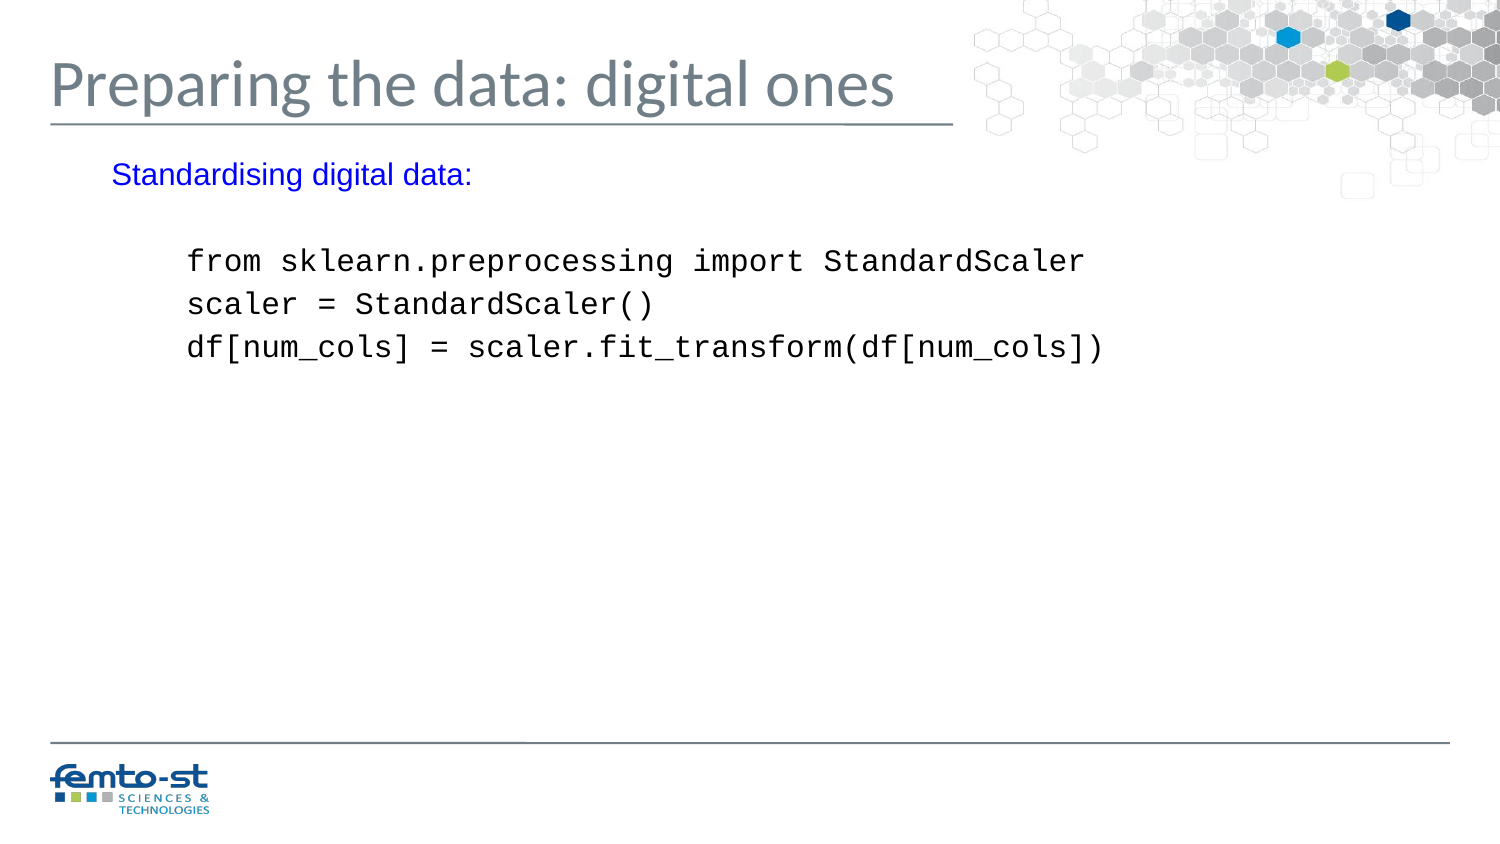

Preparing the data: digital ones
Standardising digital data:

from sklearn.preprocessing import StandardScaler
scaler = StandardScaler()
df[num_cols] = scaler.fit_transform(df[num_cols])